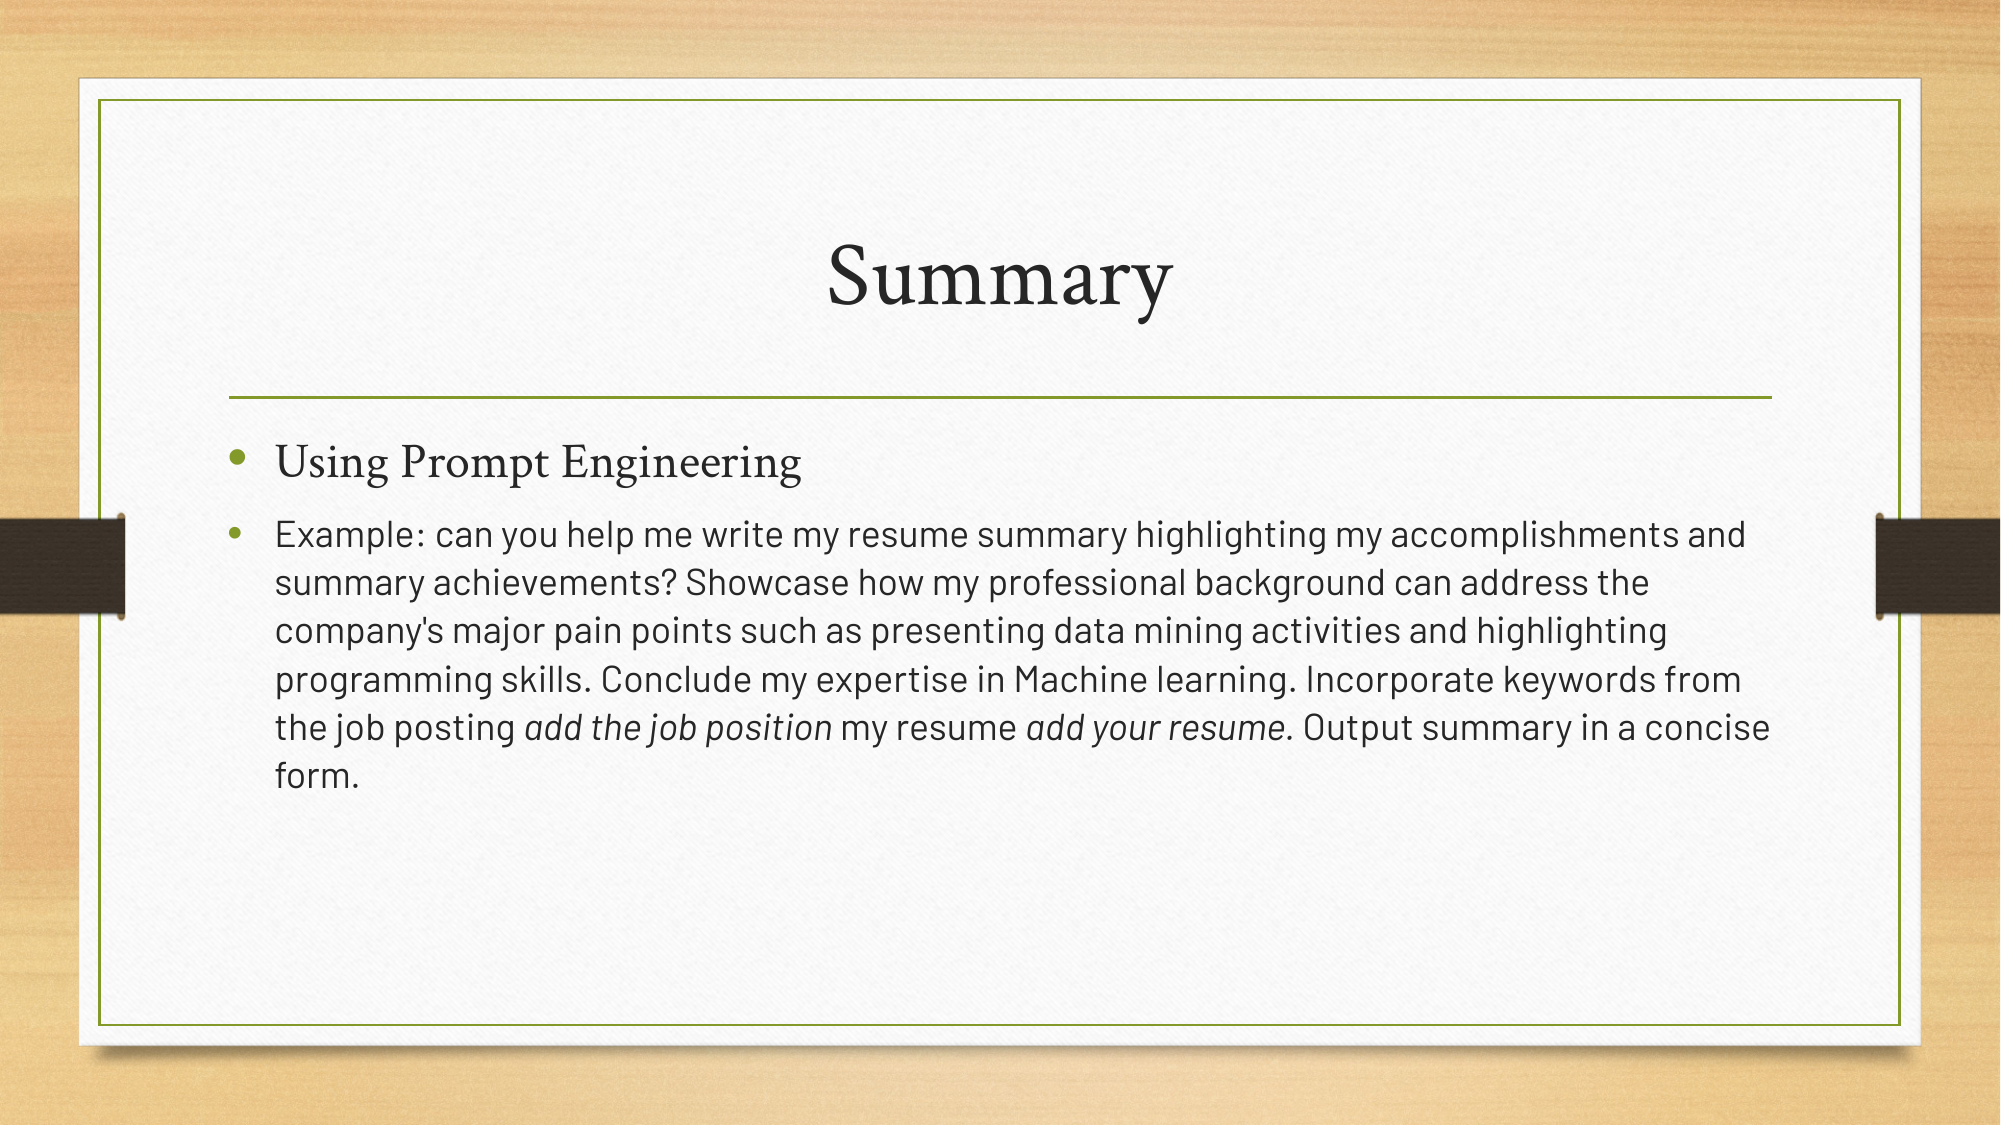

# Summary
Using Prompt Engineering
Example: can you help me write my resume summary highlighting my accomplishments and summary achievements? Showcase how my professional background can address the company's major pain points such as presenting data mining activities and highlighting programming skills. Conclude my expertise in Machine learning. Incorporate keywords from the job posting add the job position my resume add your resume. Output summary in a concise form.